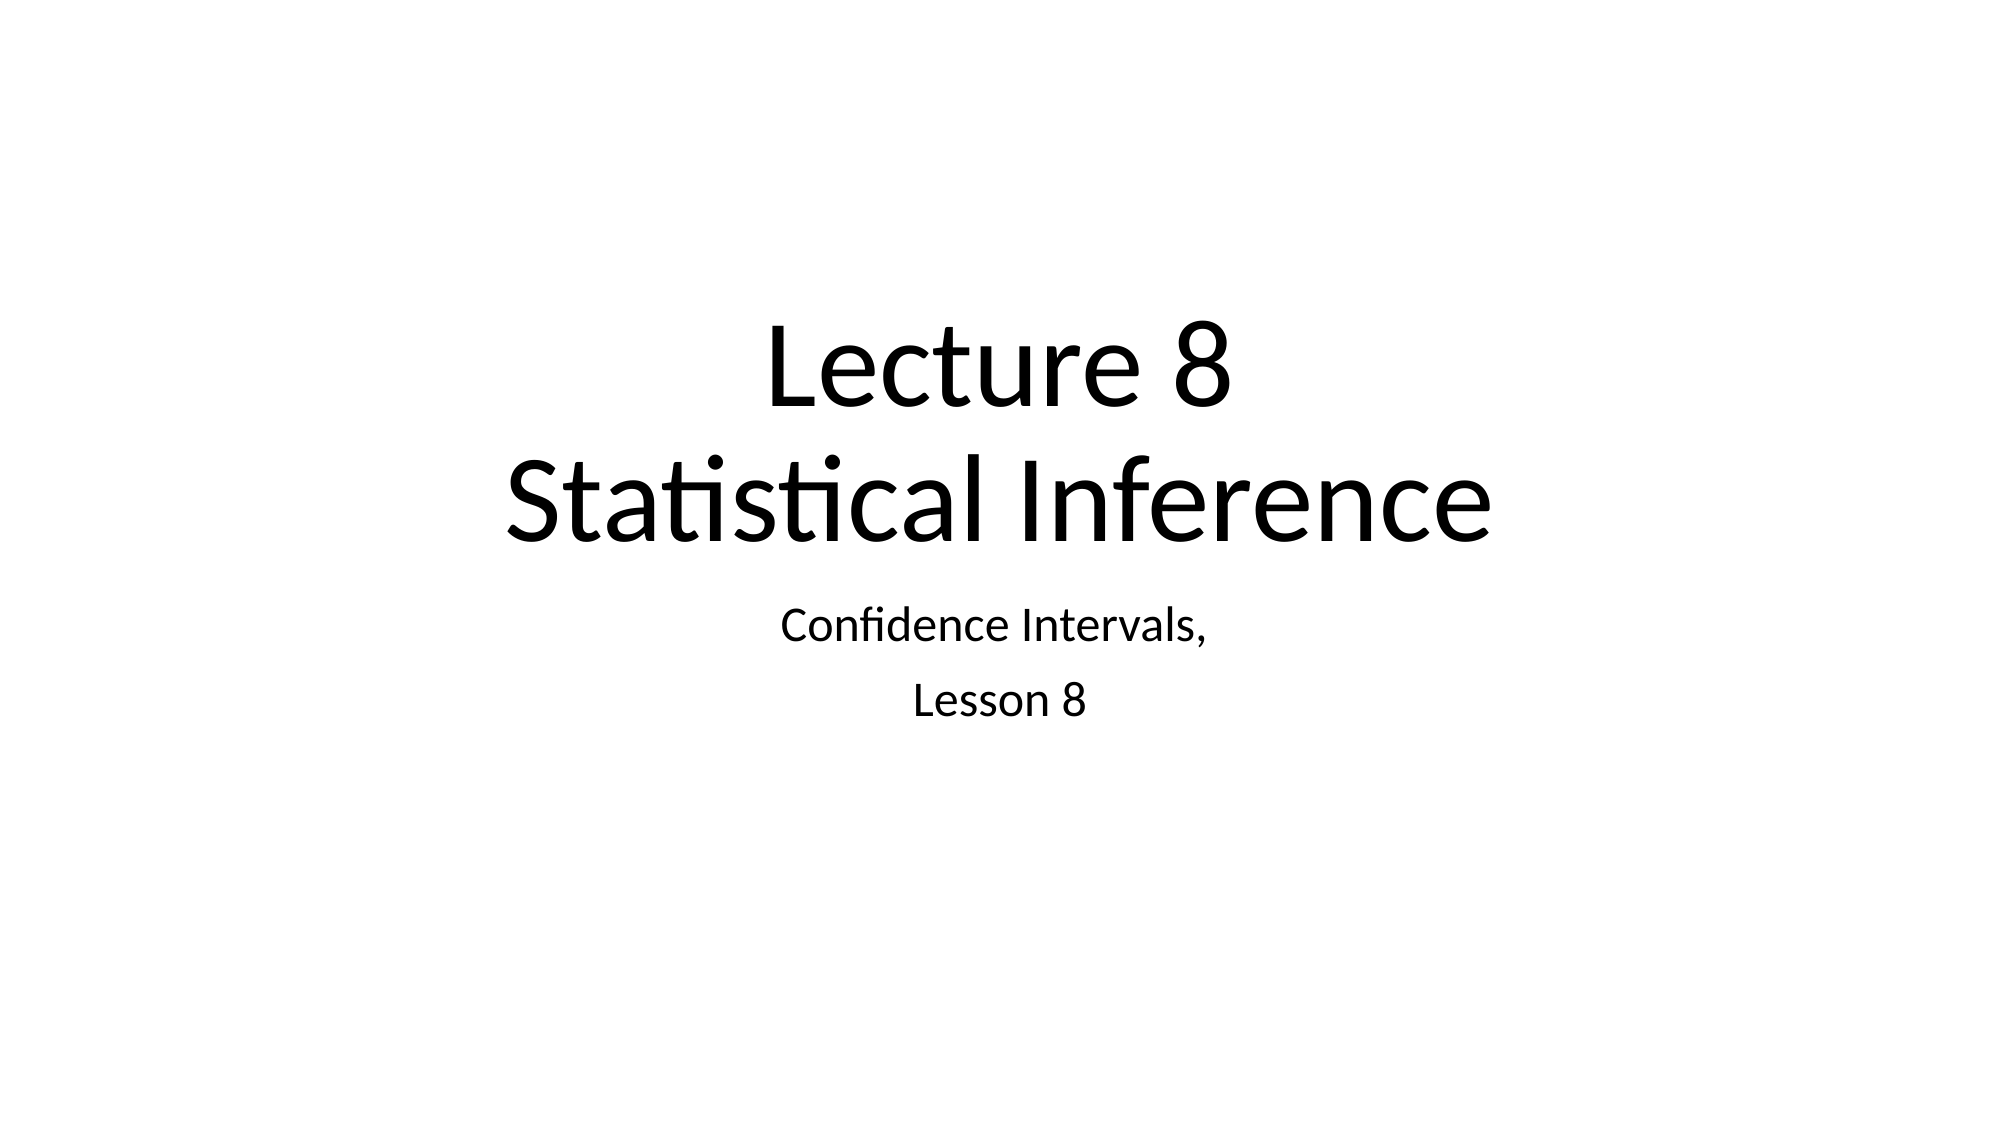

# Lecture 8 Statistical Inference
Confidence Intervals,
Lesson 8